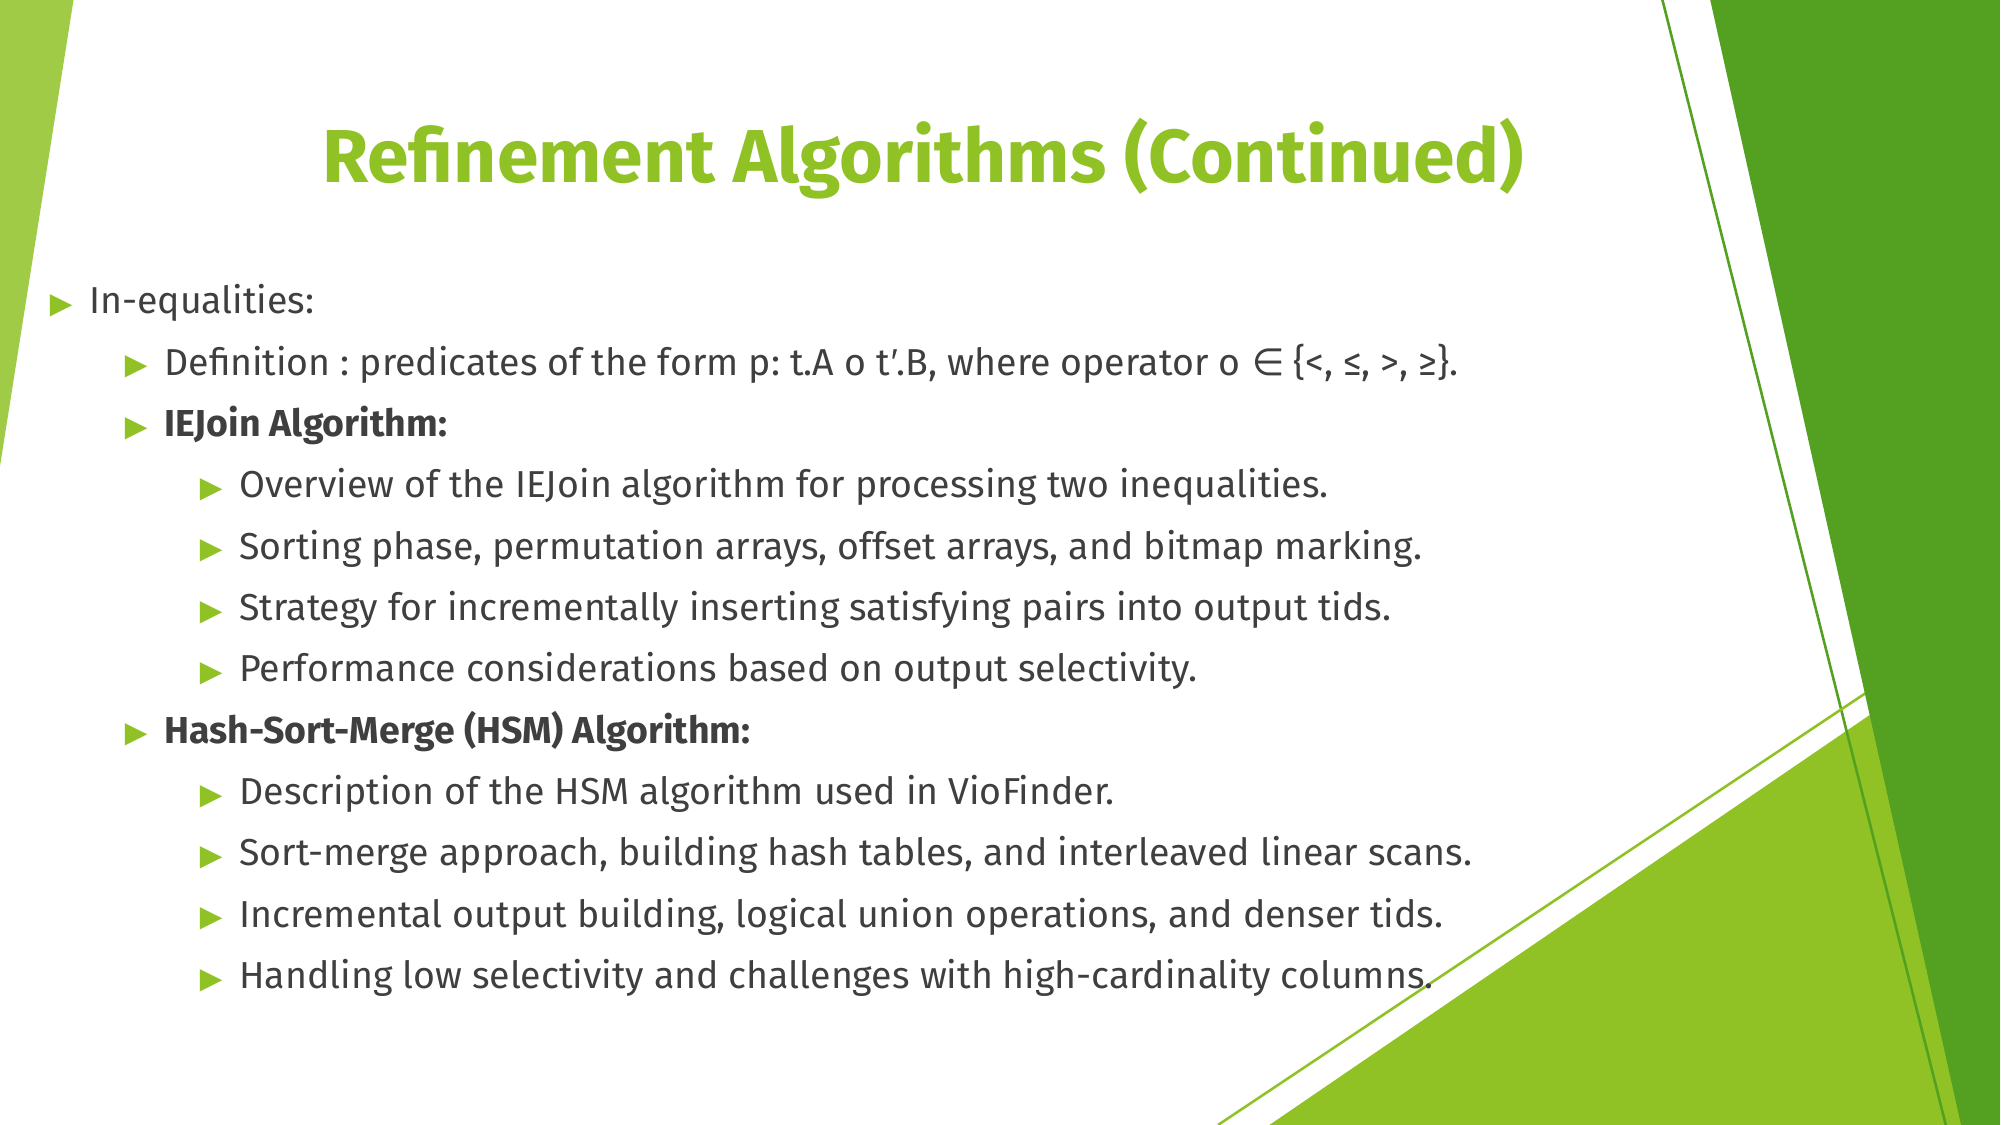

# Refinement Algorithms (Continued)

In-equalities:
Definition : predicates of the form p: t.A o t′.B, where operator o ∈ {<, ≤, >, ≥}.
IEJoin Algorithm:
Overview of the IEJoin algorithm for processing two inequalities.
Sorting phase, permutation arrays, offset arrays, and bitmap marking.
Strategy for incrementally inserting satisfying pairs into output tids.
Performance considerations based on output selectivity.
Hash-Sort-Merge (HSM) Algorithm:
Description of the HSM algorithm used in VioFinder.
Sort-merge approach, building hash tables, and interleaved linear scans.
Incremental output building, logical union operations, and denser tids.
Handling low selectivity and challenges with high-cardinality columns.